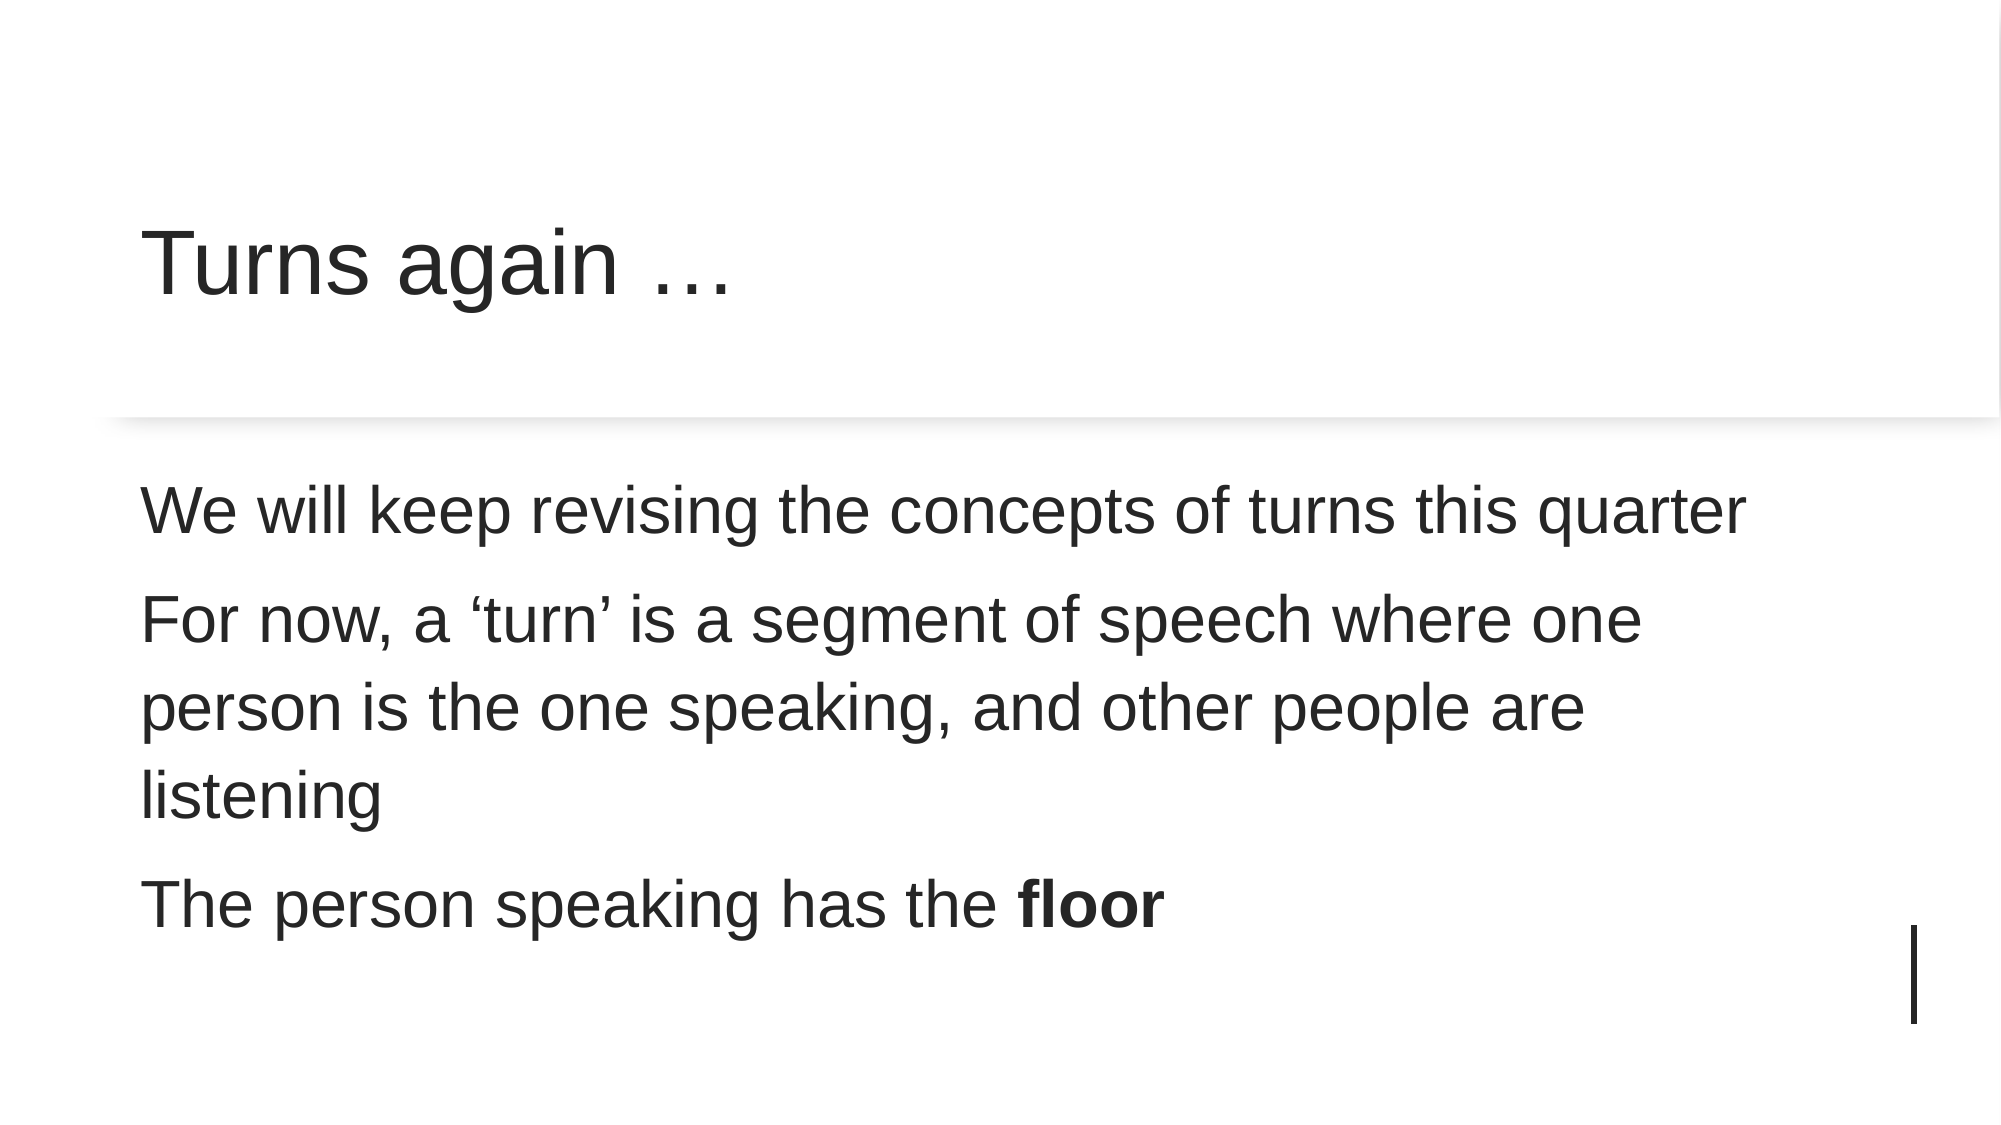

# Turns again …
We will keep revising the concepts of turns this quarter
For now, a ‘turn’ is a segment of speech where one person is the one speaking, and other people are listening
The person speaking has the floor